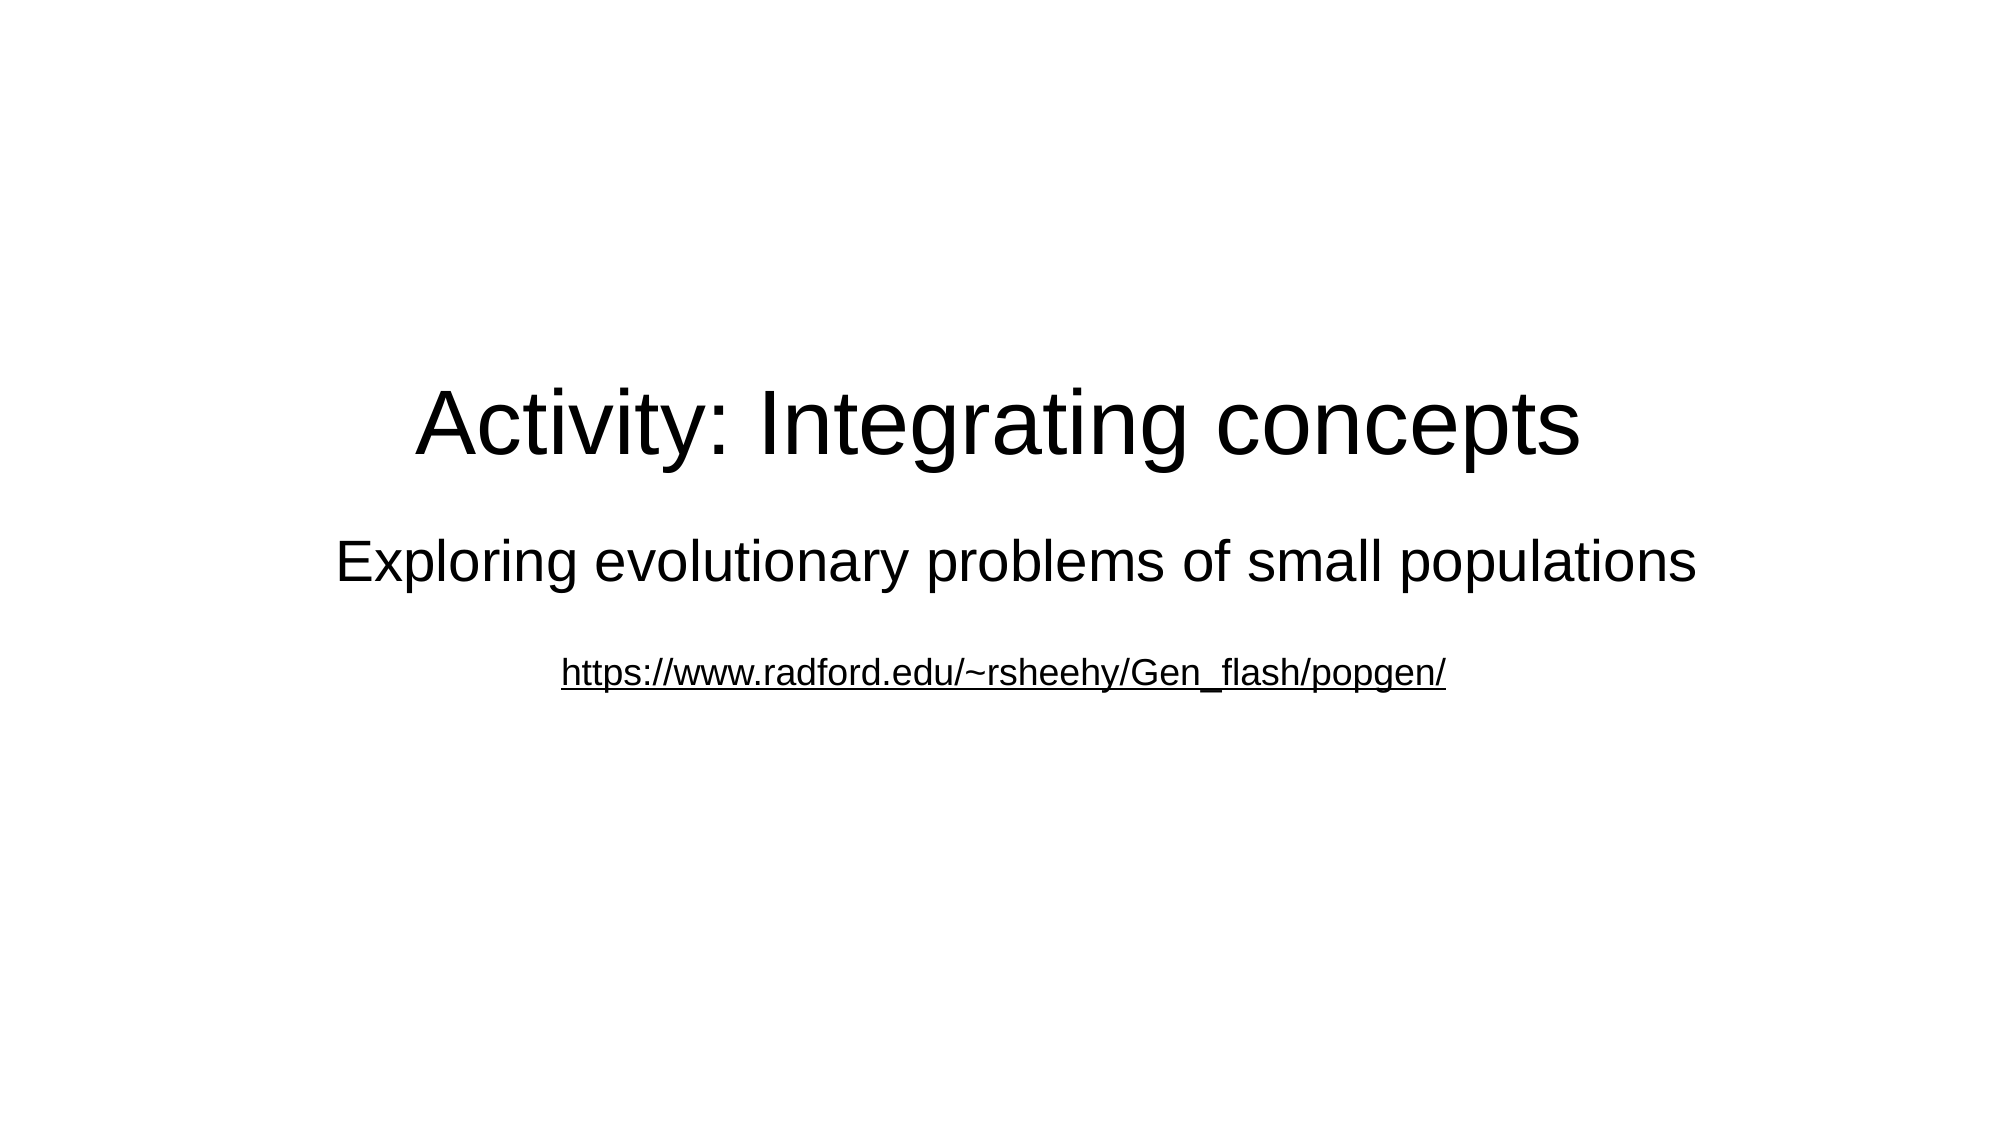

# Activity: Integrating concepts
Exploring evolutionary problems of small populations
https://www.radford.edu/~rsheehy/Gen_flash/popgen/